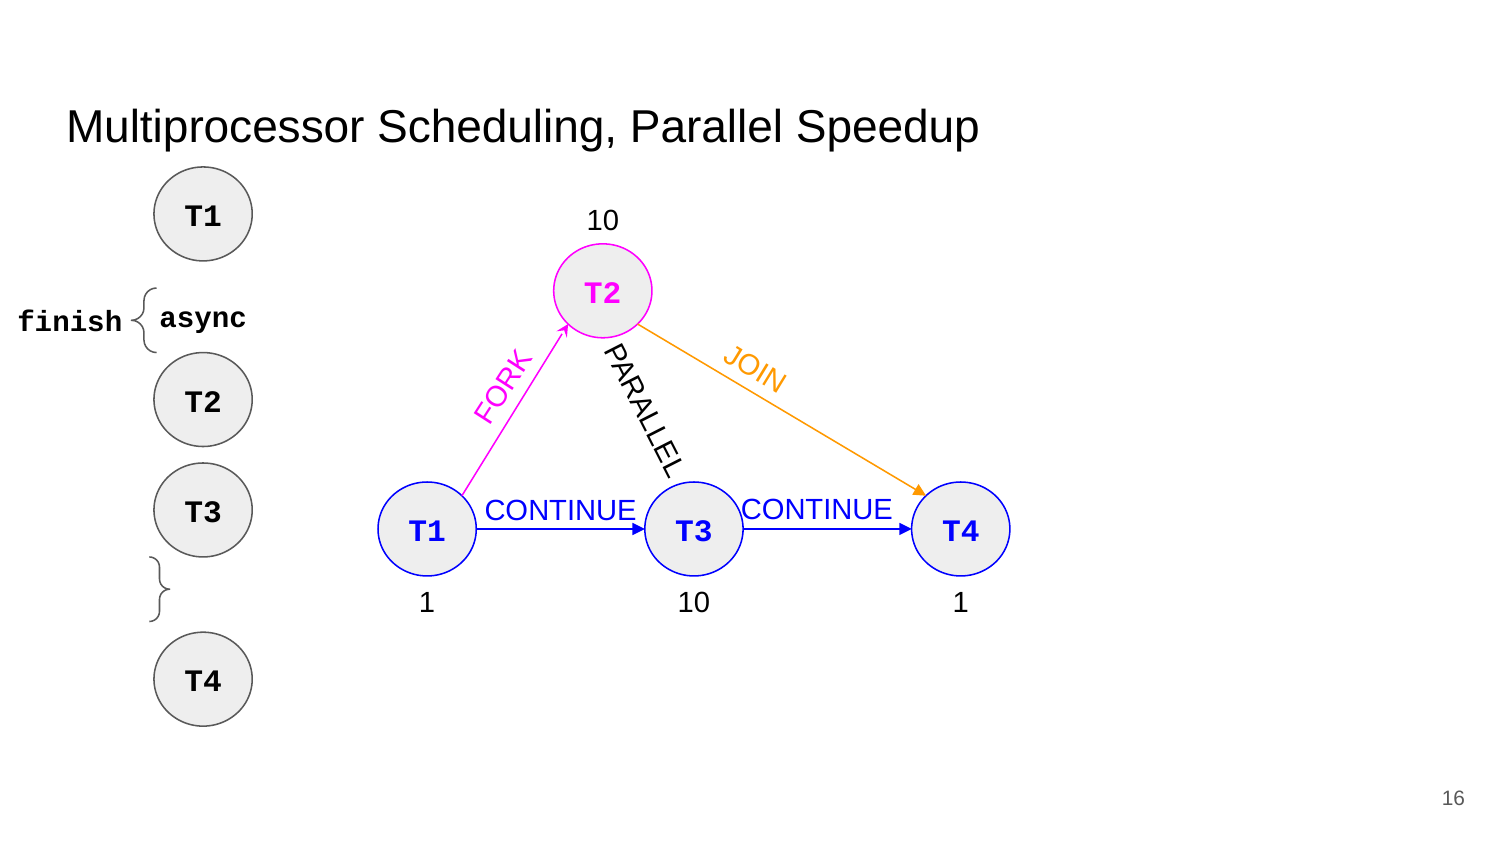

# Multiprocessor Scheduling, Parallel Speedup
T1
10
T2

async
finish
JOIN
T2
FORK
PARALLEL
T3
T3
T1
T4
CONTINUE
CONTINUE

1
10
1
T4
16